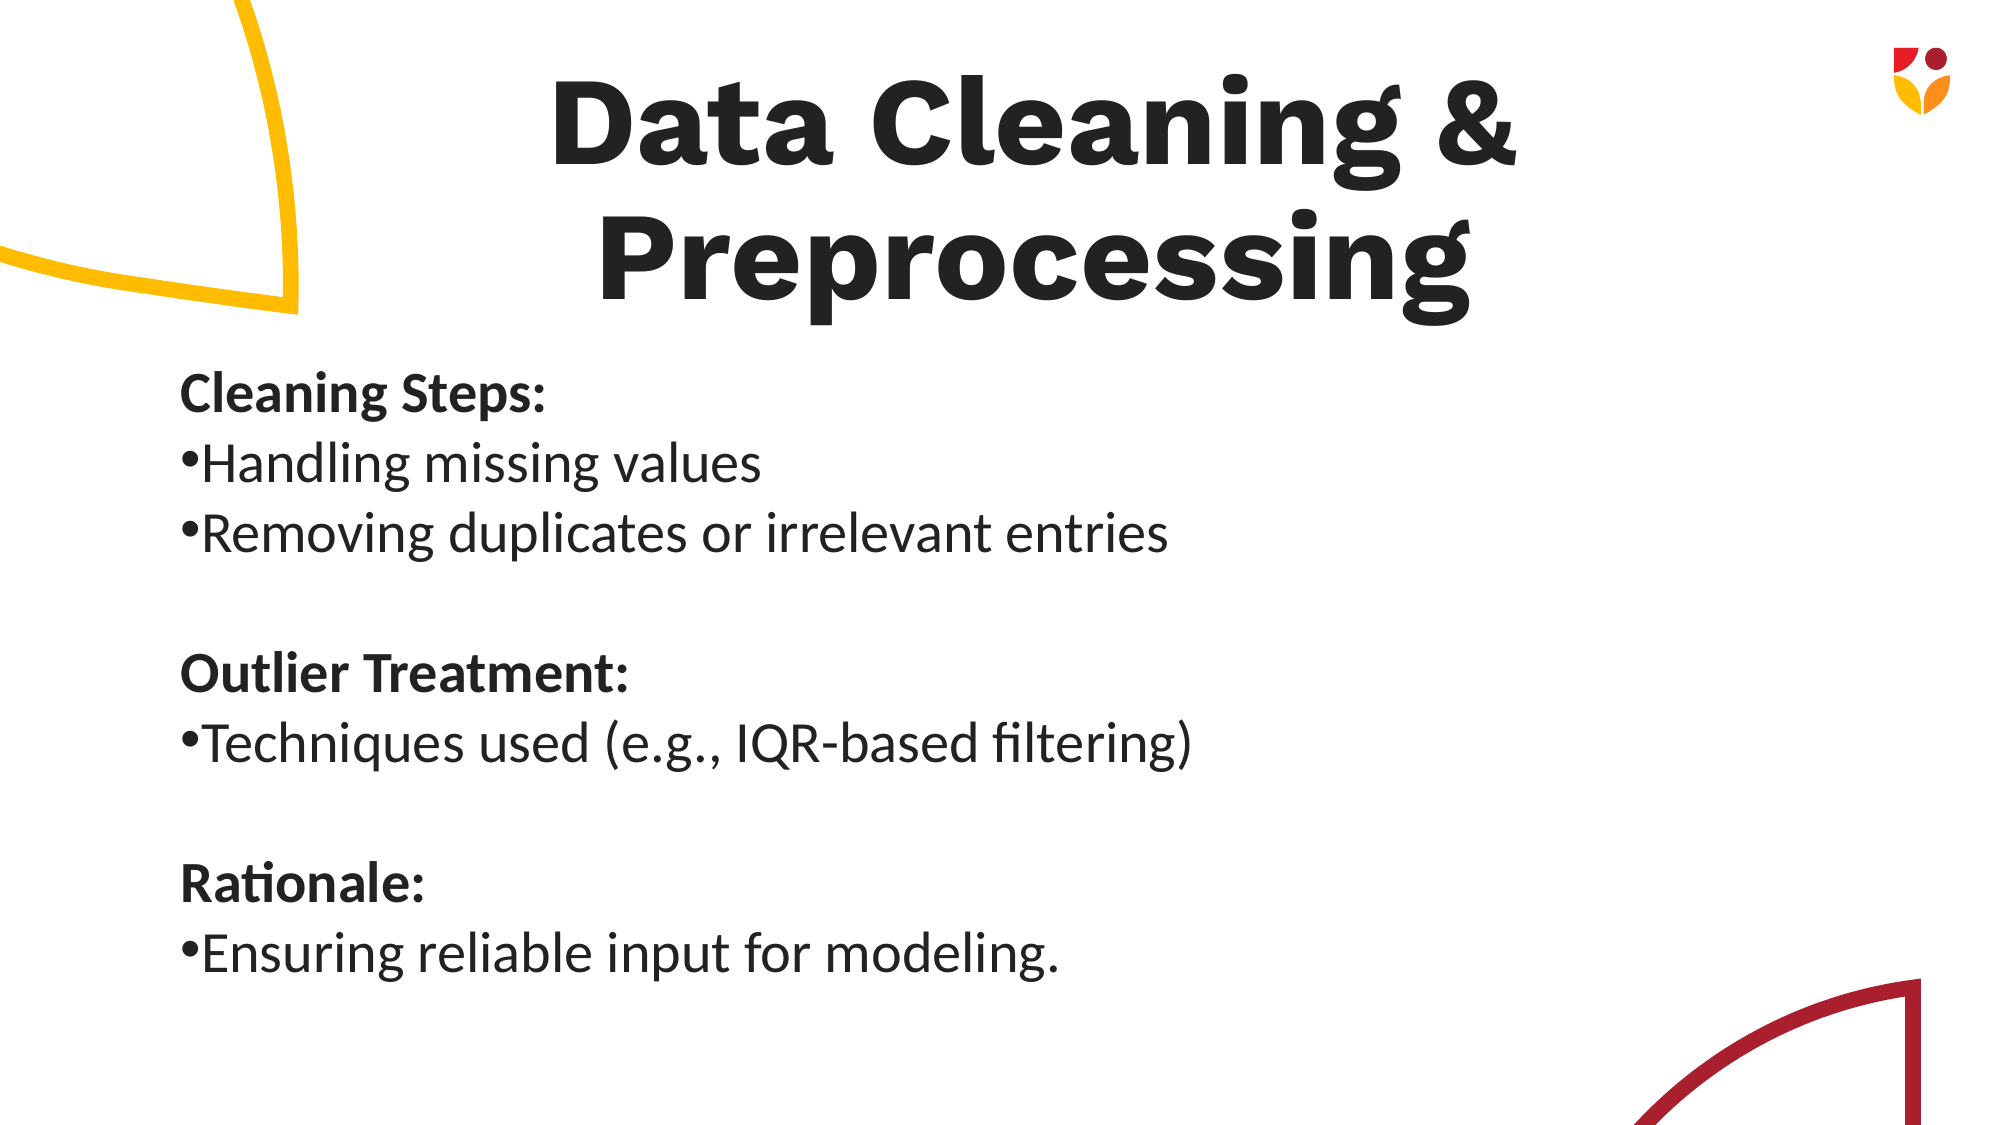

# Data Cleaning & Preprocessing
Cleaning Steps:
Handling missing values
Removing duplicates or irrelevant entries

Outlier Treatment:
Techniques used (e.g., IQR-based filtering)

Rationale:
Ensuring reliable input for modeling.